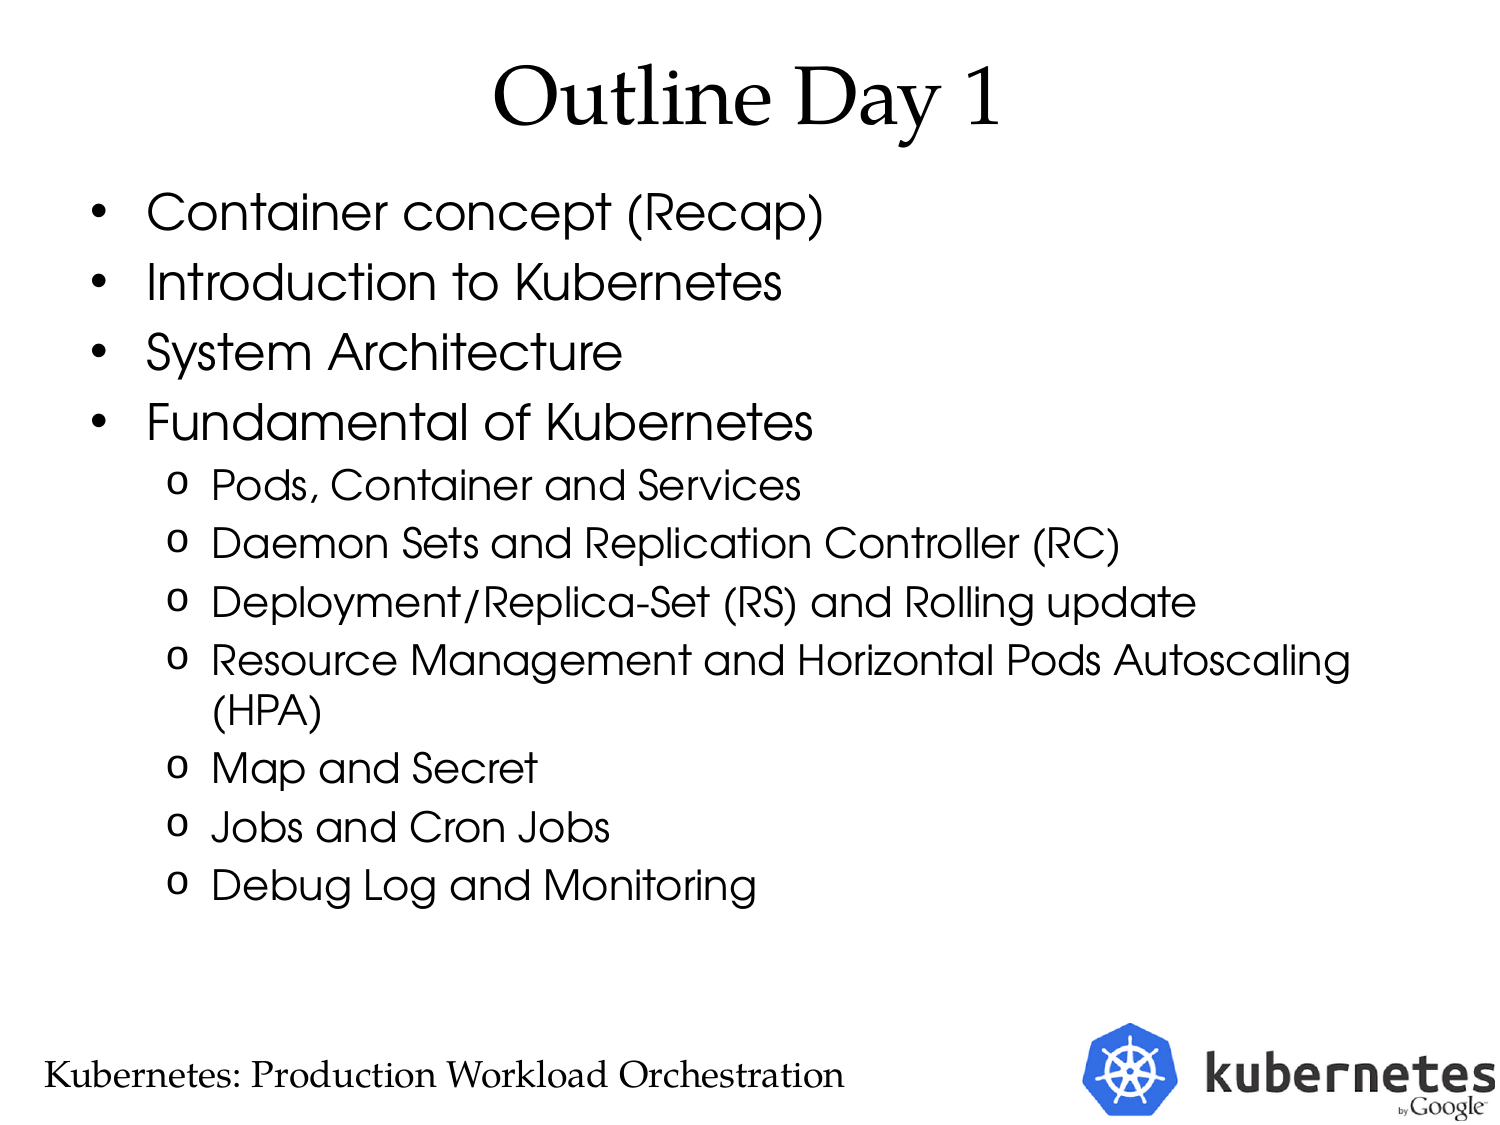

# Outline Day 1
Container concept (Recap)
Introduction to Kubernetes
System Architecture
Fundamental of Kubernetes
Pods, Container and Services
Daemon Sets and Replication Controller (RC)
Deployment/Replica-Set (RS) and Rolling update
Resource Management and Horizontal Pods Autoscaling (HPA)
Map and Secret
Jobs and Cron Jobs
Debug Log and Monitoring

Kubernetes: Production Workload Orchestration